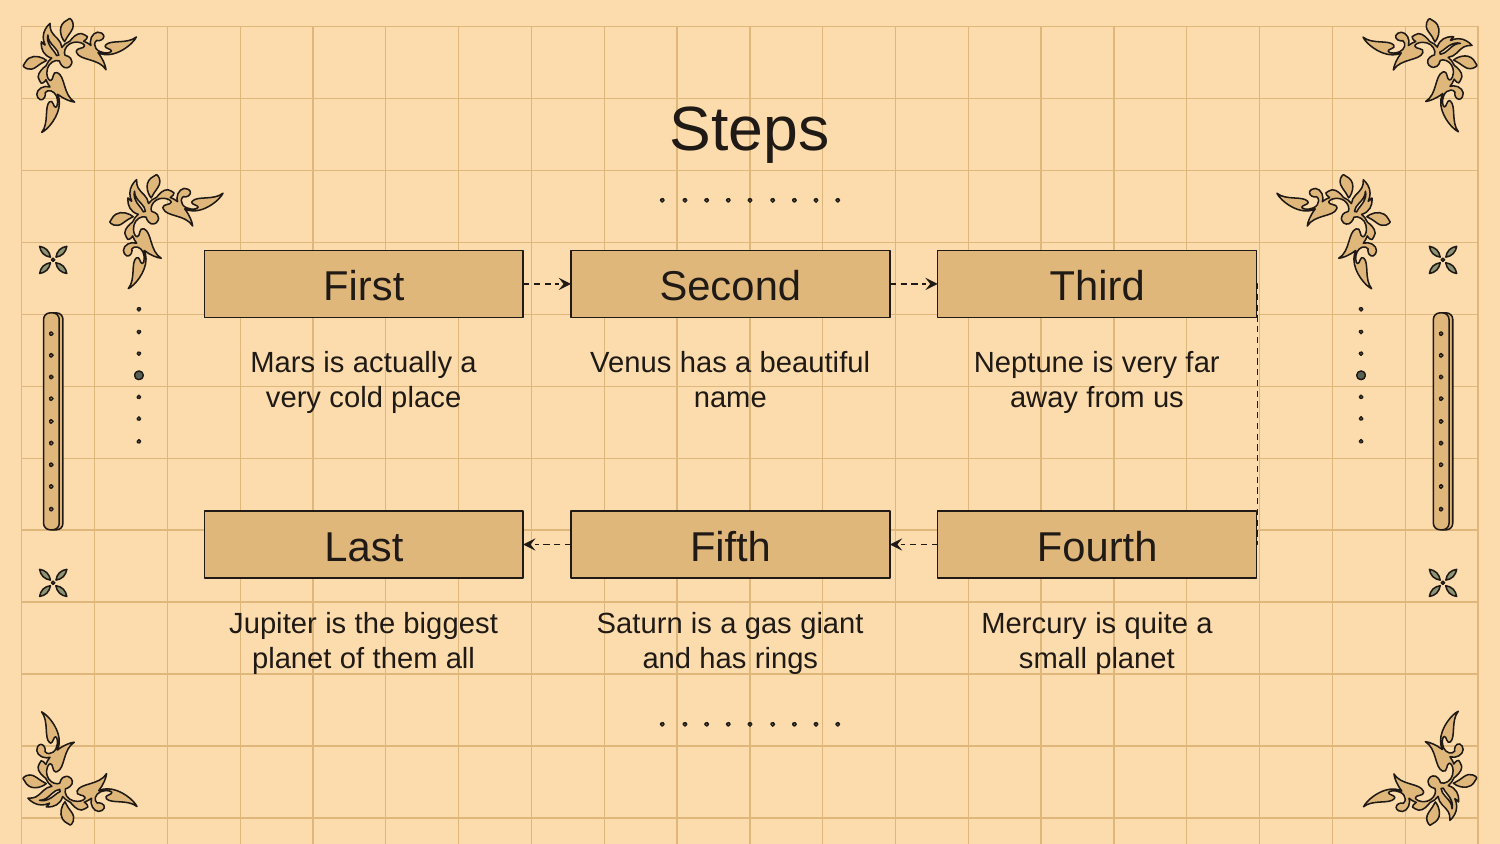

# Steps

First
Second
Third
Mars is actually a very cold place
Venus has a beautiful name
Neptune is very far away from us
Last
Fifth
Fourth
Jupiter is the biggest planet of them all
Saturn is a gas giant and has rings
Mercury is quite a small planet